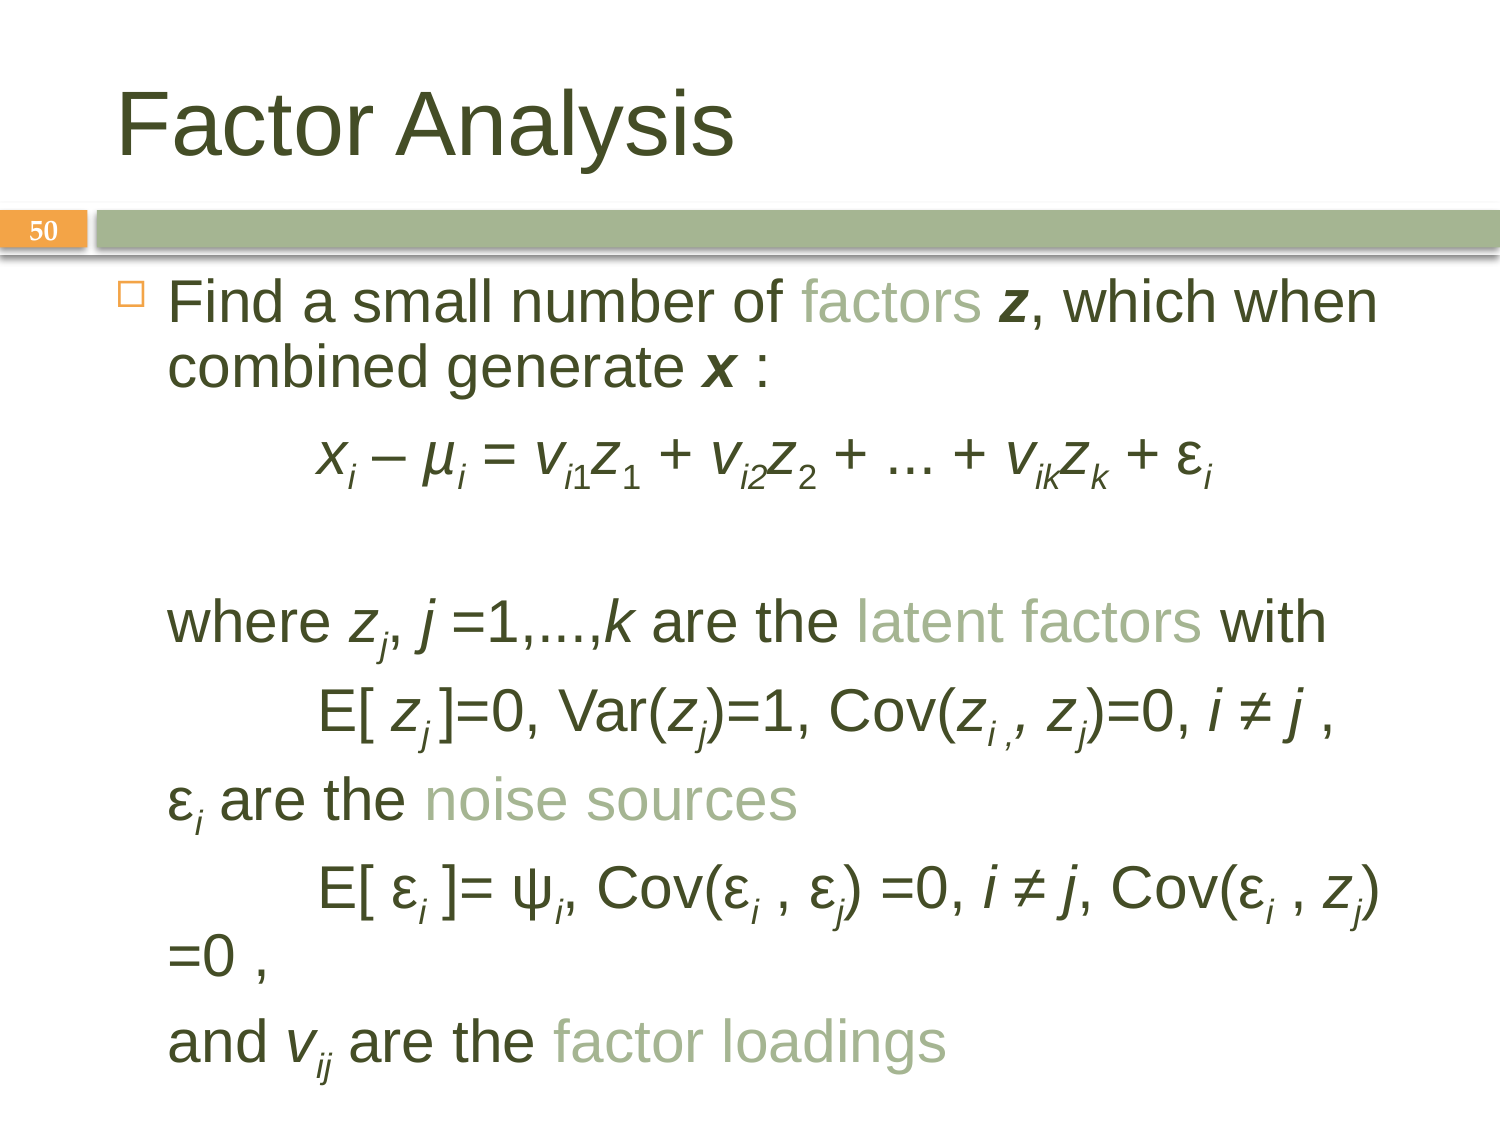

# Factor Analysis
50
Find a small number of factors z, which when combined generate x :
		xi – µi = vi1z1 + vi2z2 + ... + vikzk + εi

	where zj, j =1,...,k are the latent factors with
		E[ zj ]=0, Var(zj)=1, Cov(zi ,, zj)=0, i ≠ j ,
	εi are the noise sources
		E[ εi ]= ψi, Cov(εi , εj) =0, i ≠ j, Cov(εi , zj) =0 ,
	and vij are the factor loadings